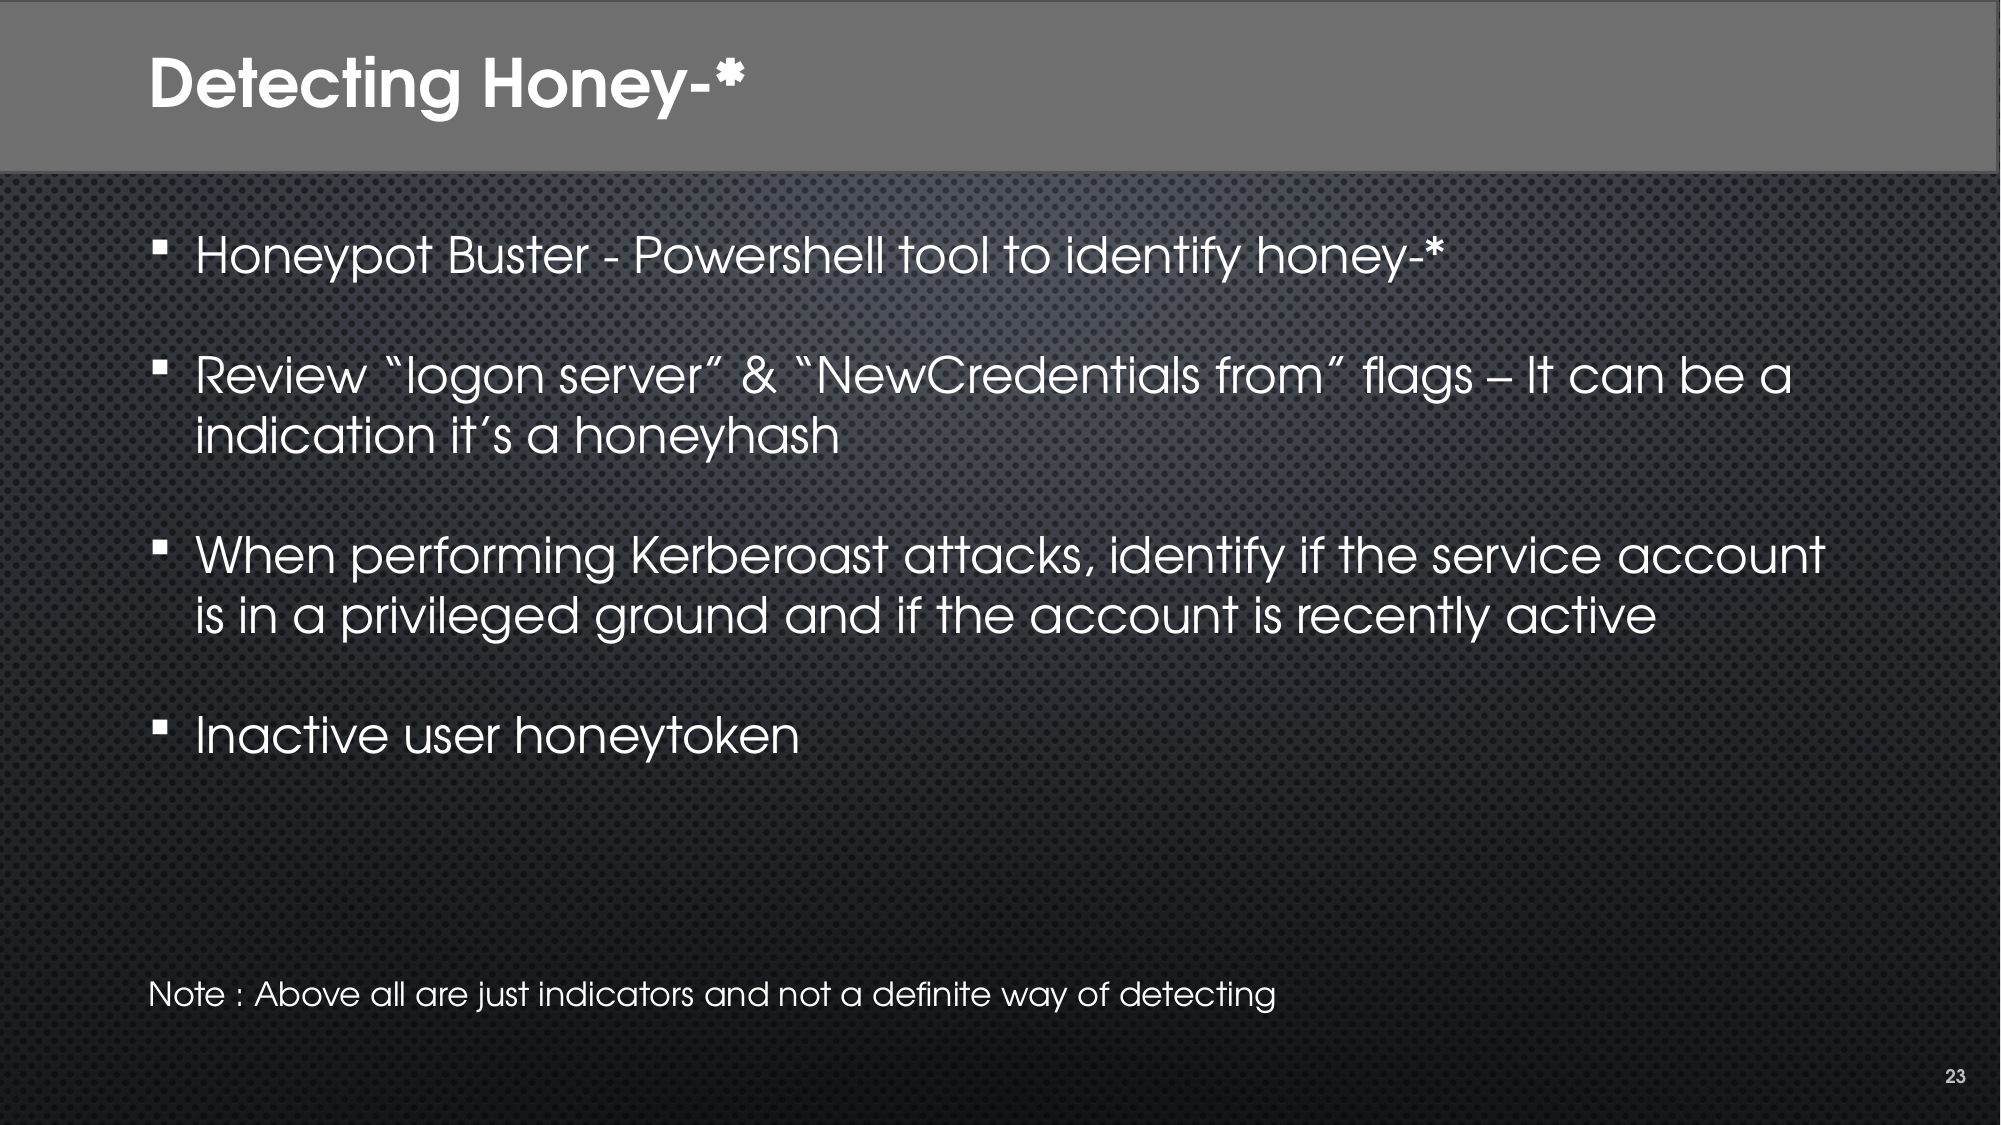

Detecting Honey-*
Honeypot Buster - Powershell tool to identify honey-*

Review “logon server” & “NewCredentials from” flags – It can be a indication it’s a honeyhash

When performing Kerberoast attacks, identify if the service account is in a privileged ground and if the account is recently active

Inactive user honeytoken

Note : Above all are just indicators and not a definite way of detecting

23